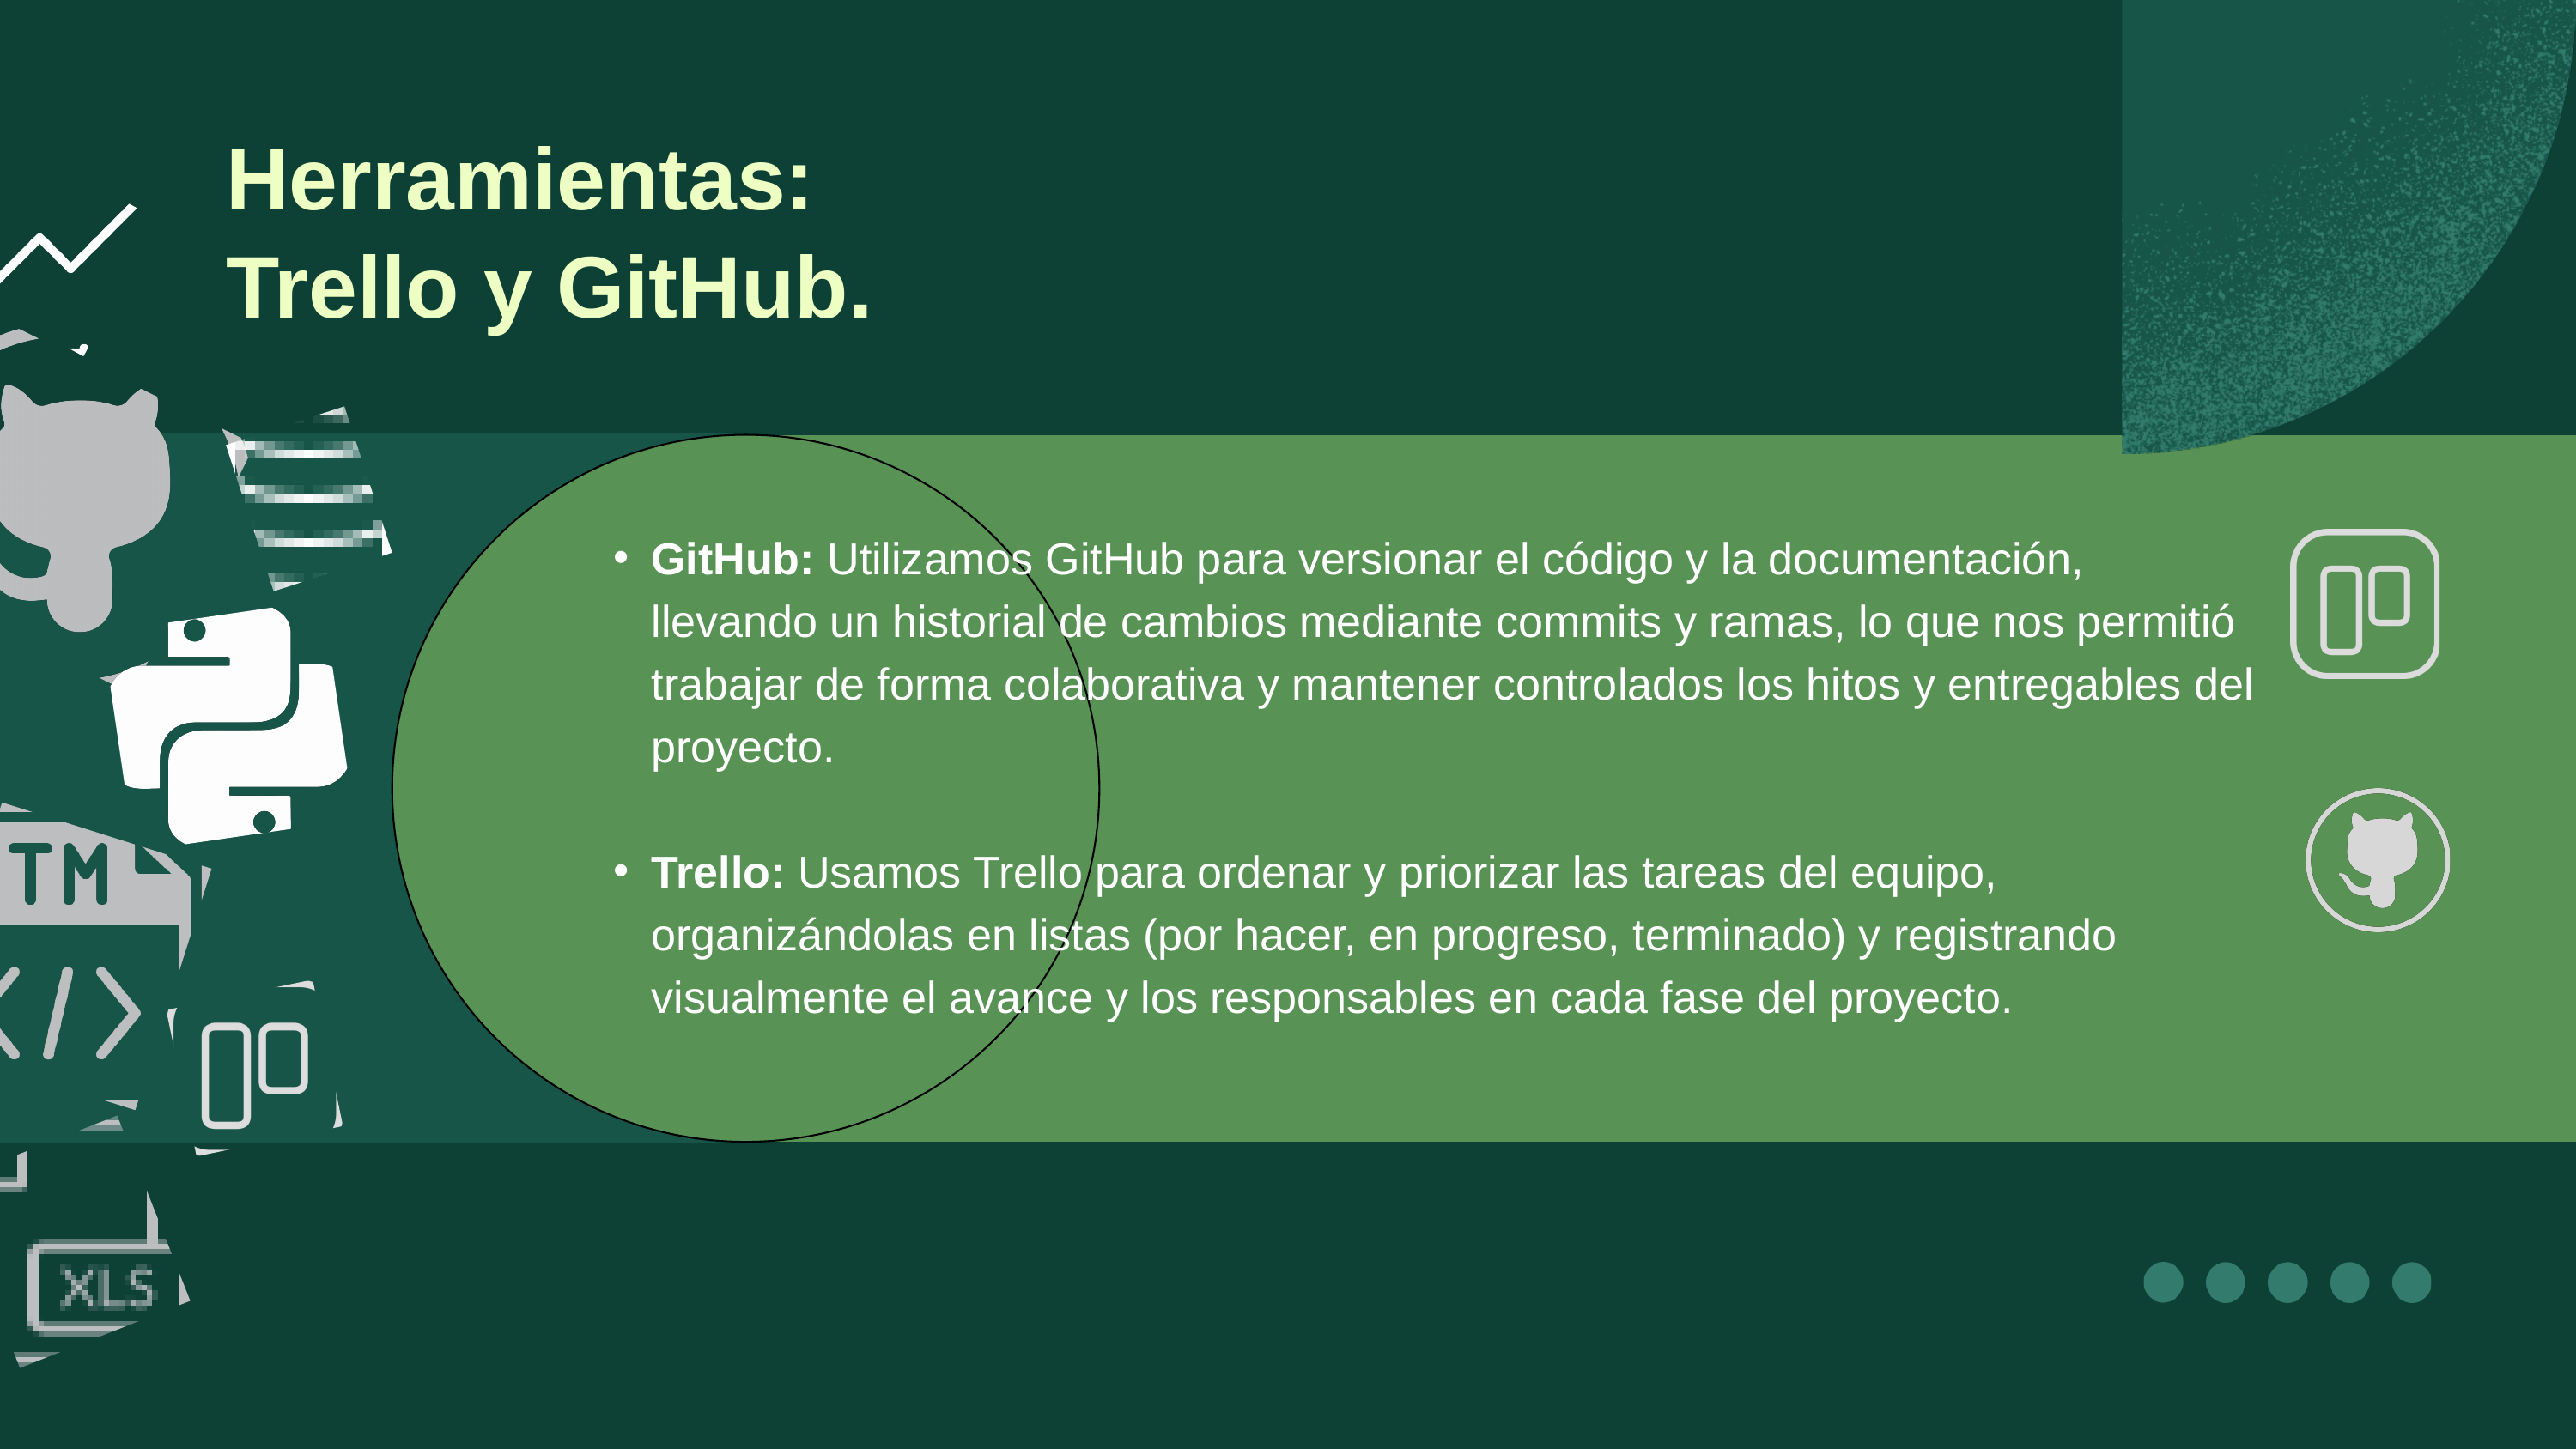

Herramientas:
Trello y GitHub.

GitHub: Utilizamos GitHub para versionar el código y la documentación, llevando un historial de cambios mediante commits y ramas, lo que nos permitió trabajar de forma colaborativa y mantener controlados los hitos y entregables del proyecto.

Trello: Usamos Trello para ordenar y priorizar las tareas del equipo, organizándolas en listas (por hacer, en progreso, terminado) y registrando visualmente el avance y los responsables en cada fase del proyecto.